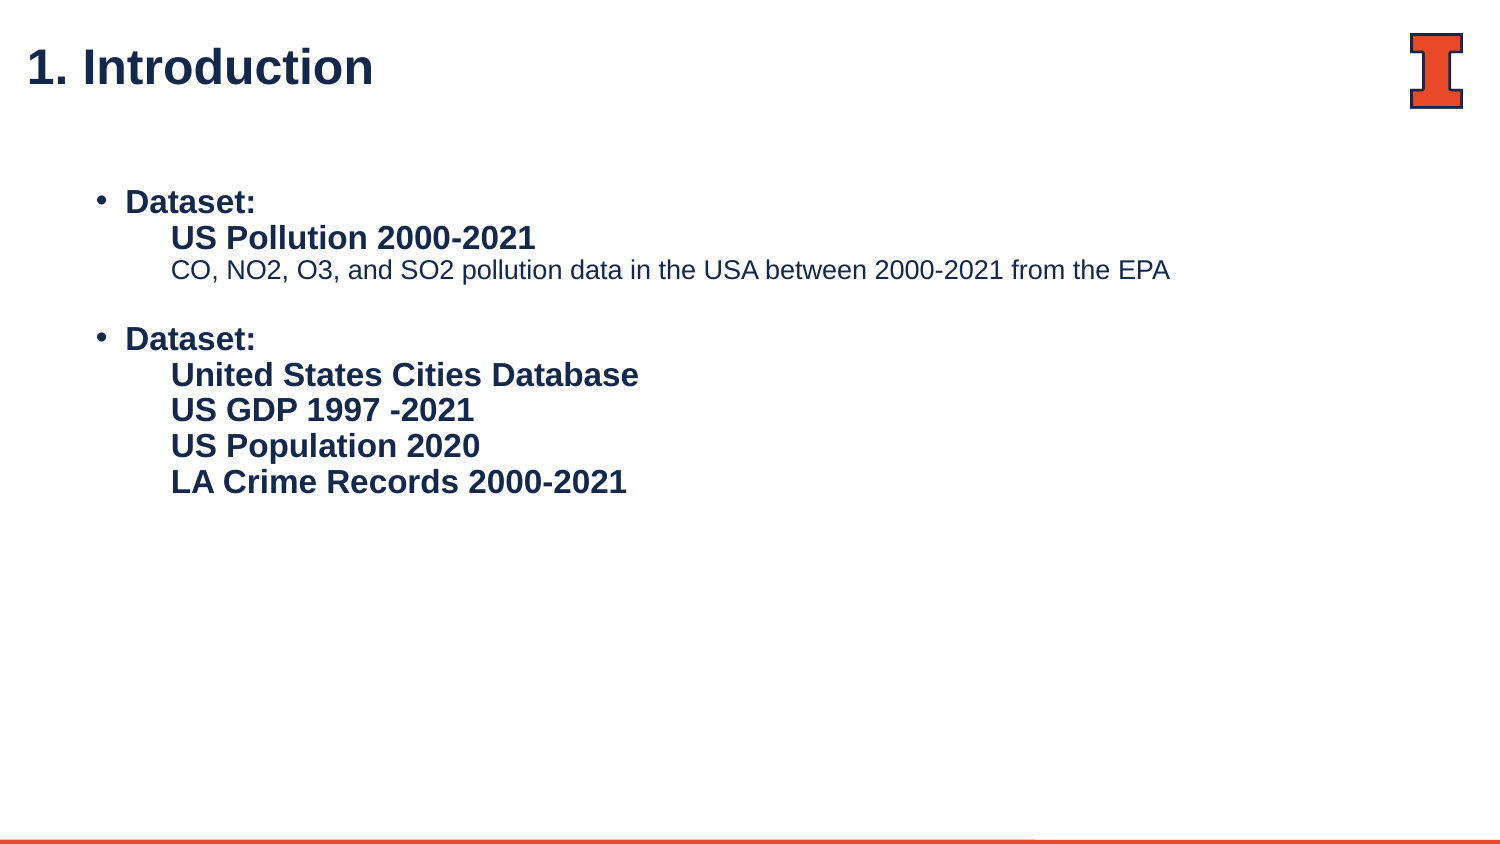

# 1. Introduction
Dataset:
US Pollution 2000-2021
CO, NO2, O3, and SO2 pollution data in the USA between 2000-2021 from the EPA

Dataset:
United States Cities Database
US GDP 1997 -2021
US Population 2020
LA Crime Records 2000-2021

2